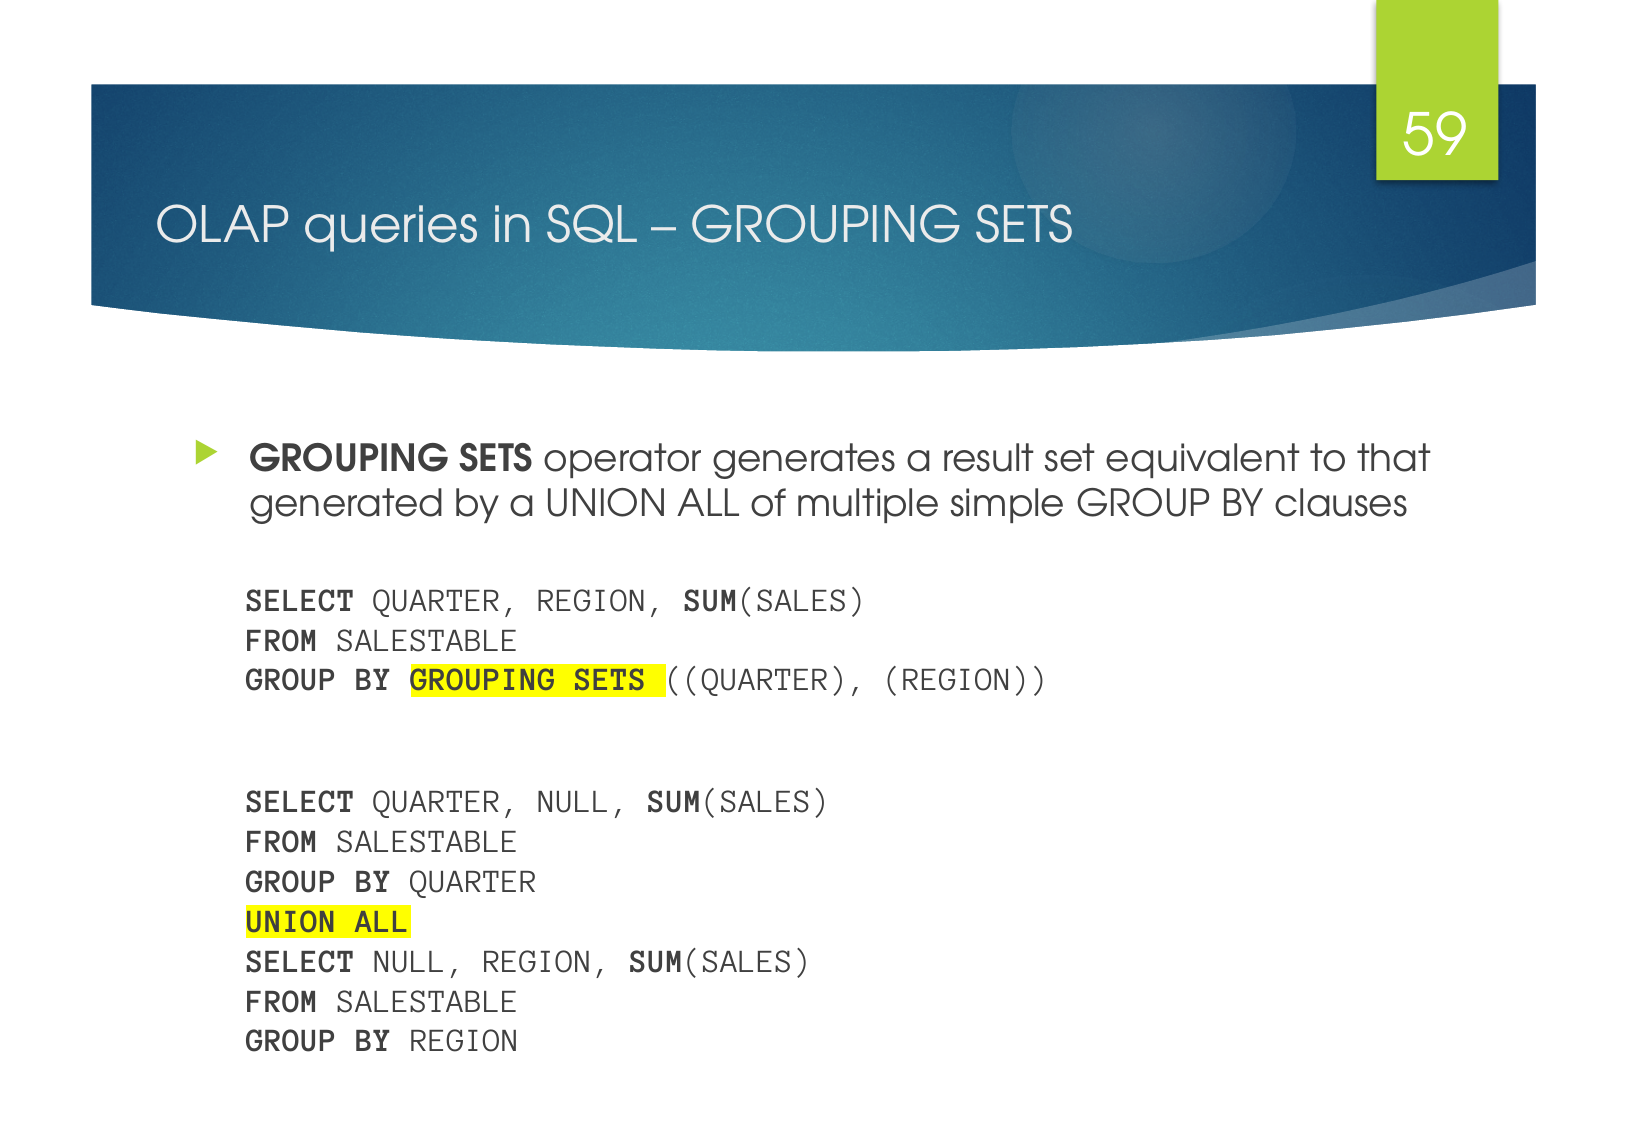

59
# OLAP queries in SQL – GROUPING SETS
GROUPING SETS operator generates a result set equivalent to that generated by a UNION ALL of multiple simple GROUP BY clauses
SELECT QUARTER, REGION, SUM(SALES)
FROM SALESTABLE
GROUP BY GROUPING SETS ((QUARTER), (REGION))

SELECT QUARTER, NULL, SUM(SALES)
FROM SALESTABLE
GROUP BY QUARTER
UNION ALL
SELECT NULL, REGION, SUM(SALES)
FROM SALESTABLE
GROUP BY REGION